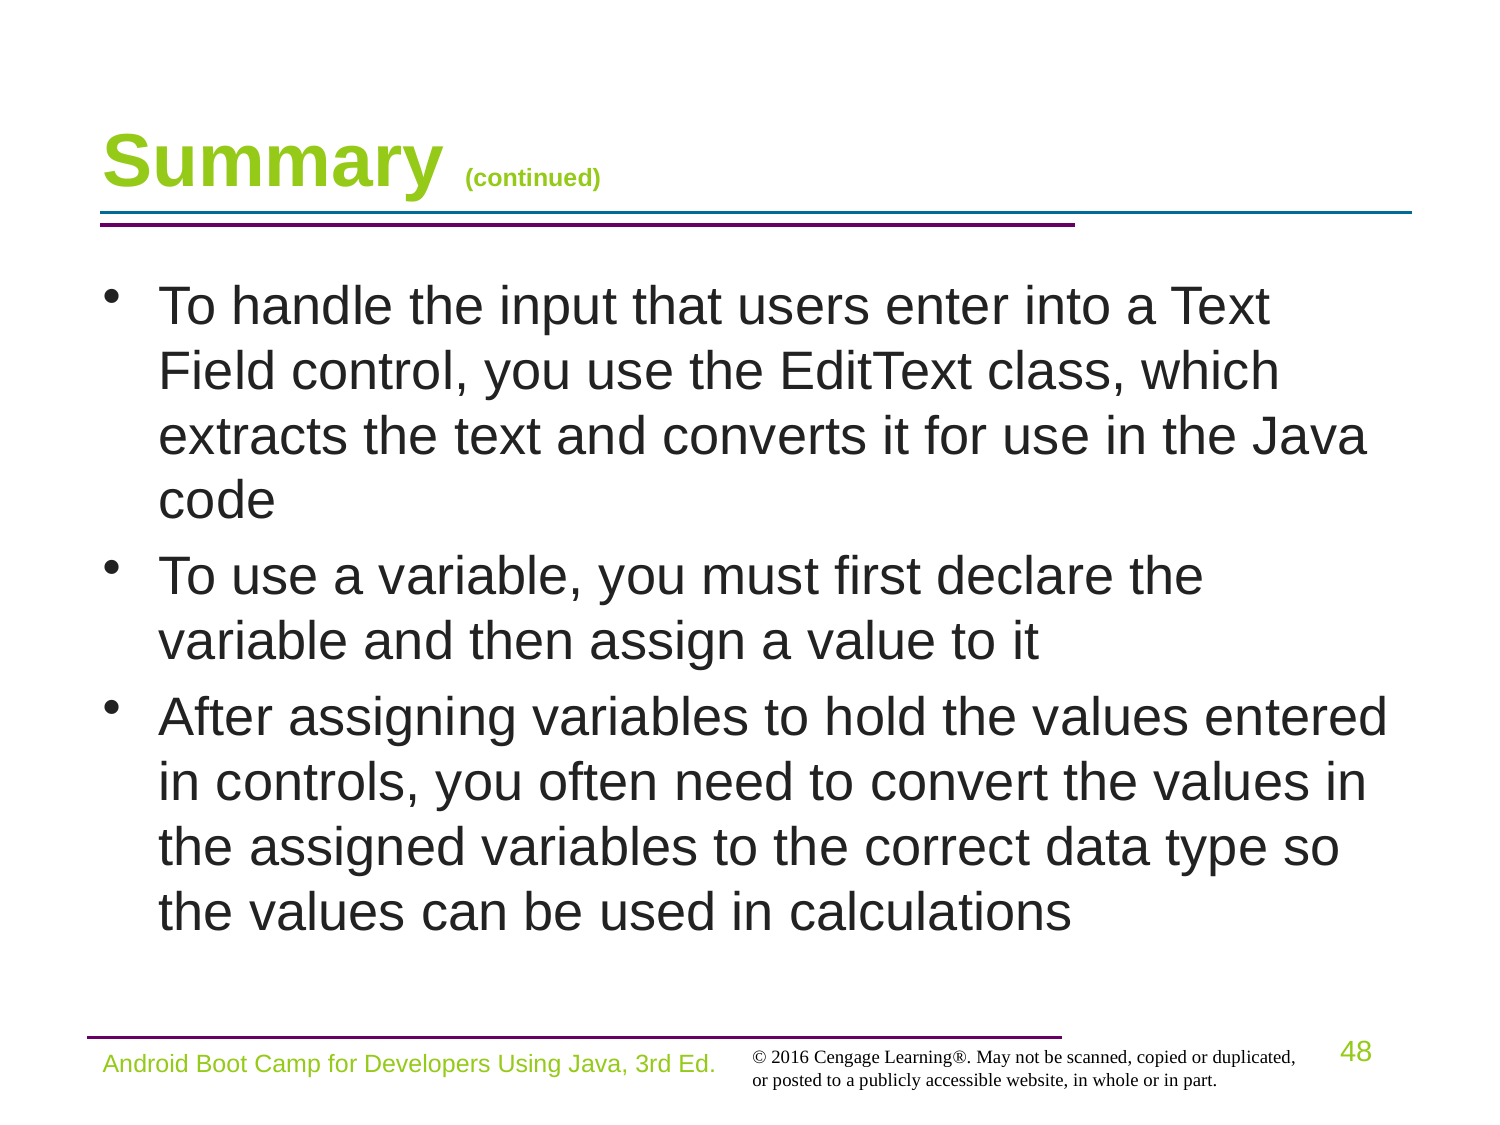

# Summary (continued)
To handle the input that users enter into a Text Field control, you use the EditText class, which extracts the text and converts it for use in the Java code
To use a variable, you must first declare the variable and then assign a value to it
After assigning variables to hold the values entered in controls, you often need to convert the values in the assigned variables to the correct data type so the values can be used in calculations
Android Boot Camp for Developers Using Java, 3rd Ed.
48